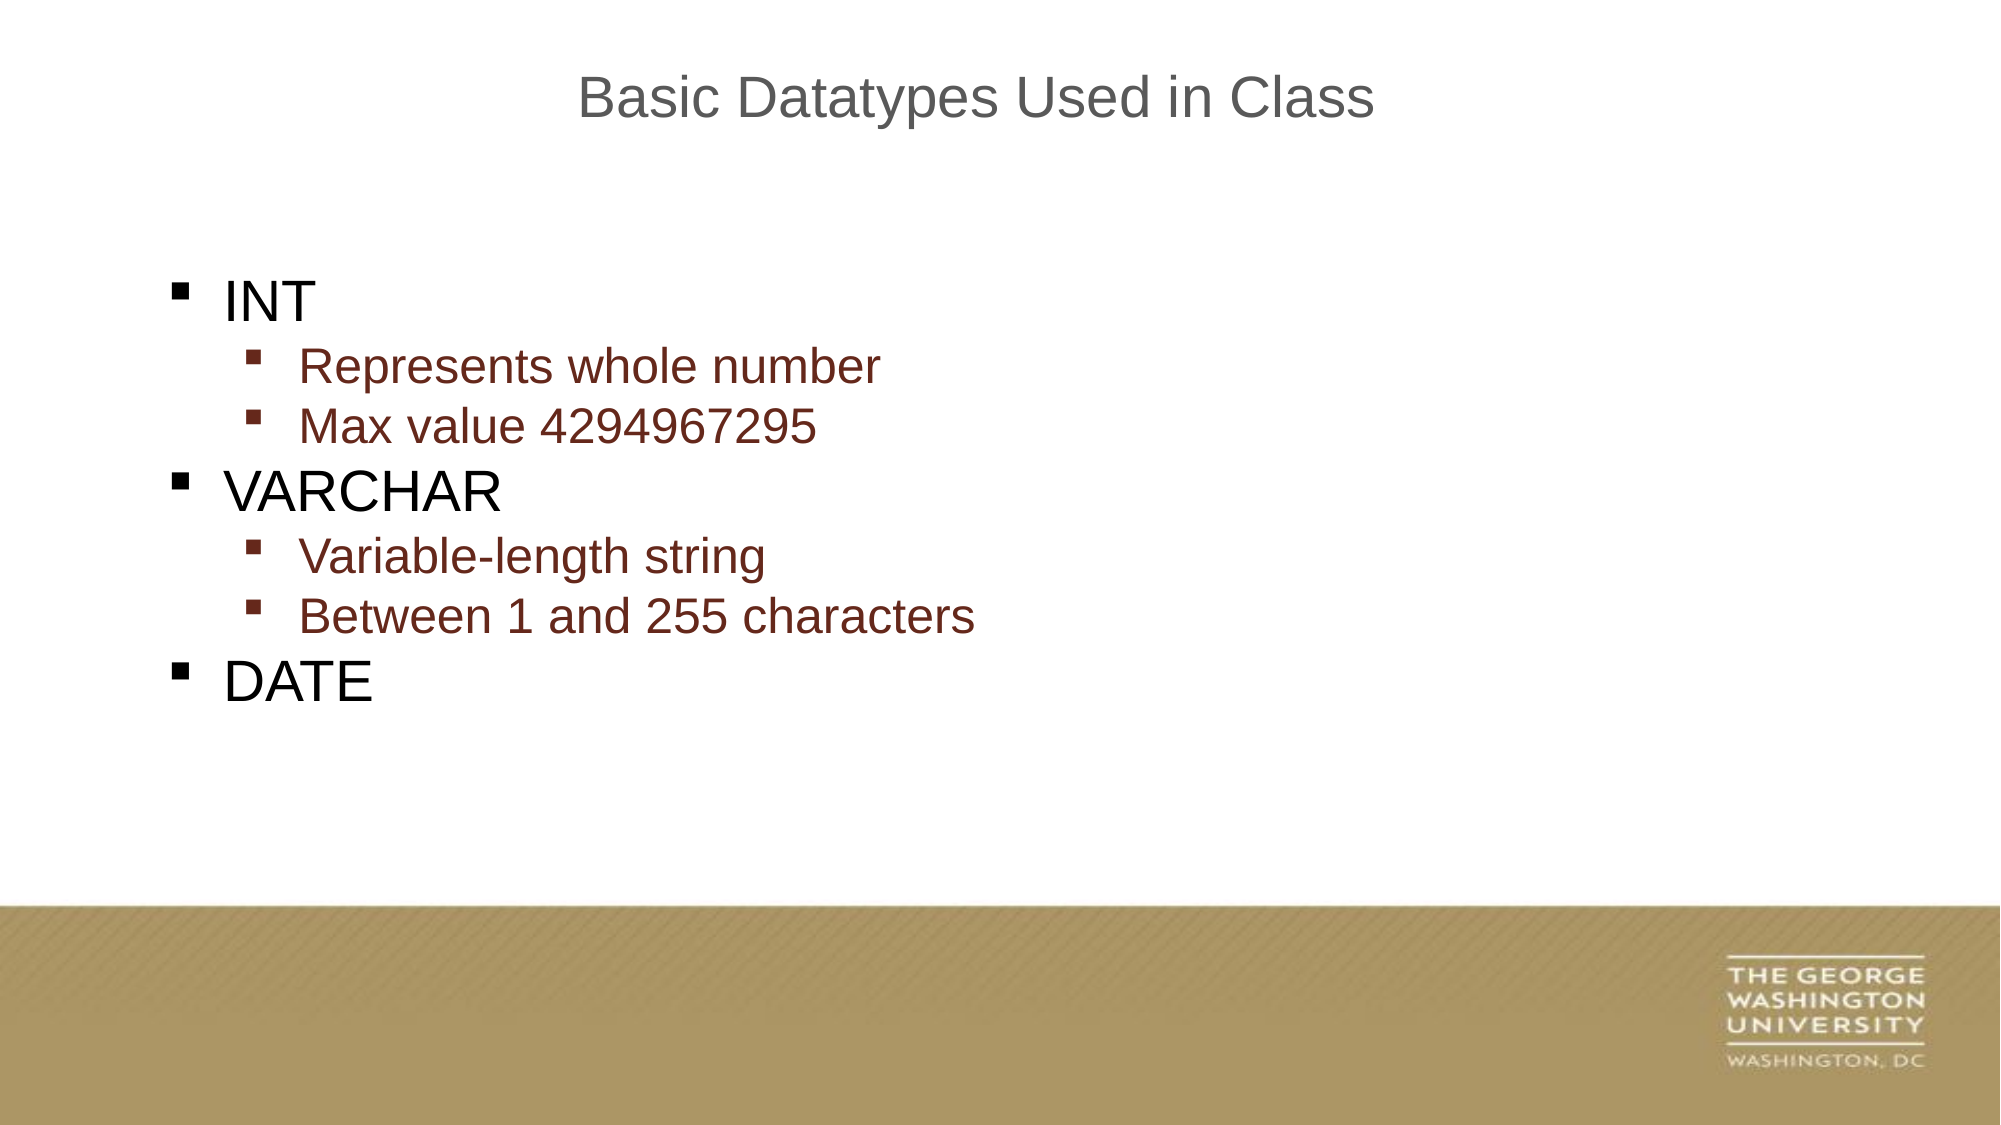

Basic Datatypes Used in Class
INT
Represents whole number
Max value 4294967295
VARCHAR
Variable-length string
Between 1 and 255 characters
DATE